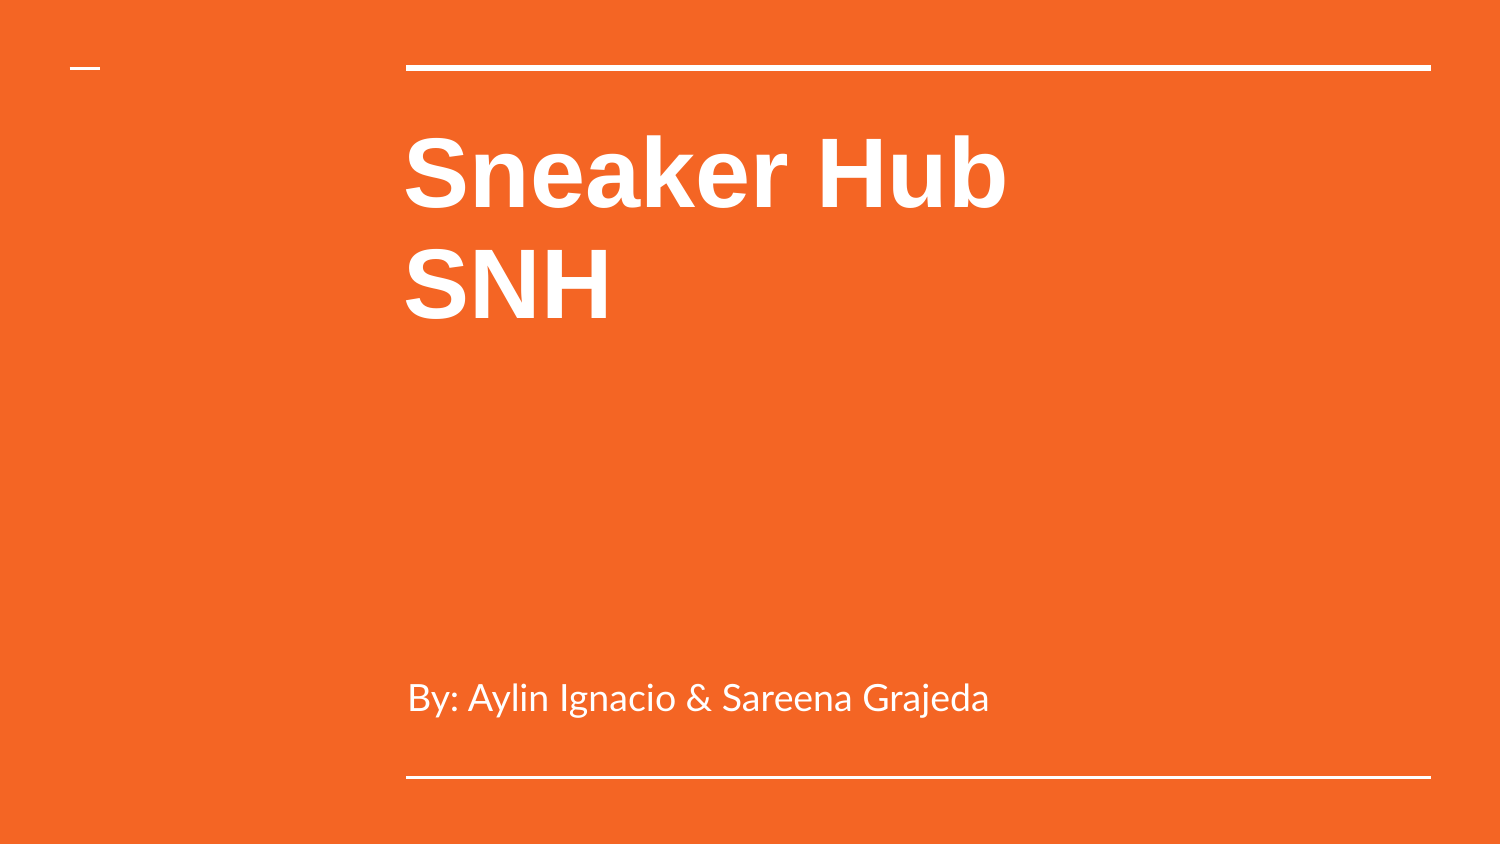

# Sneaker Hub
SNH
By: Aylin Ignacio & Sareena Grajeda